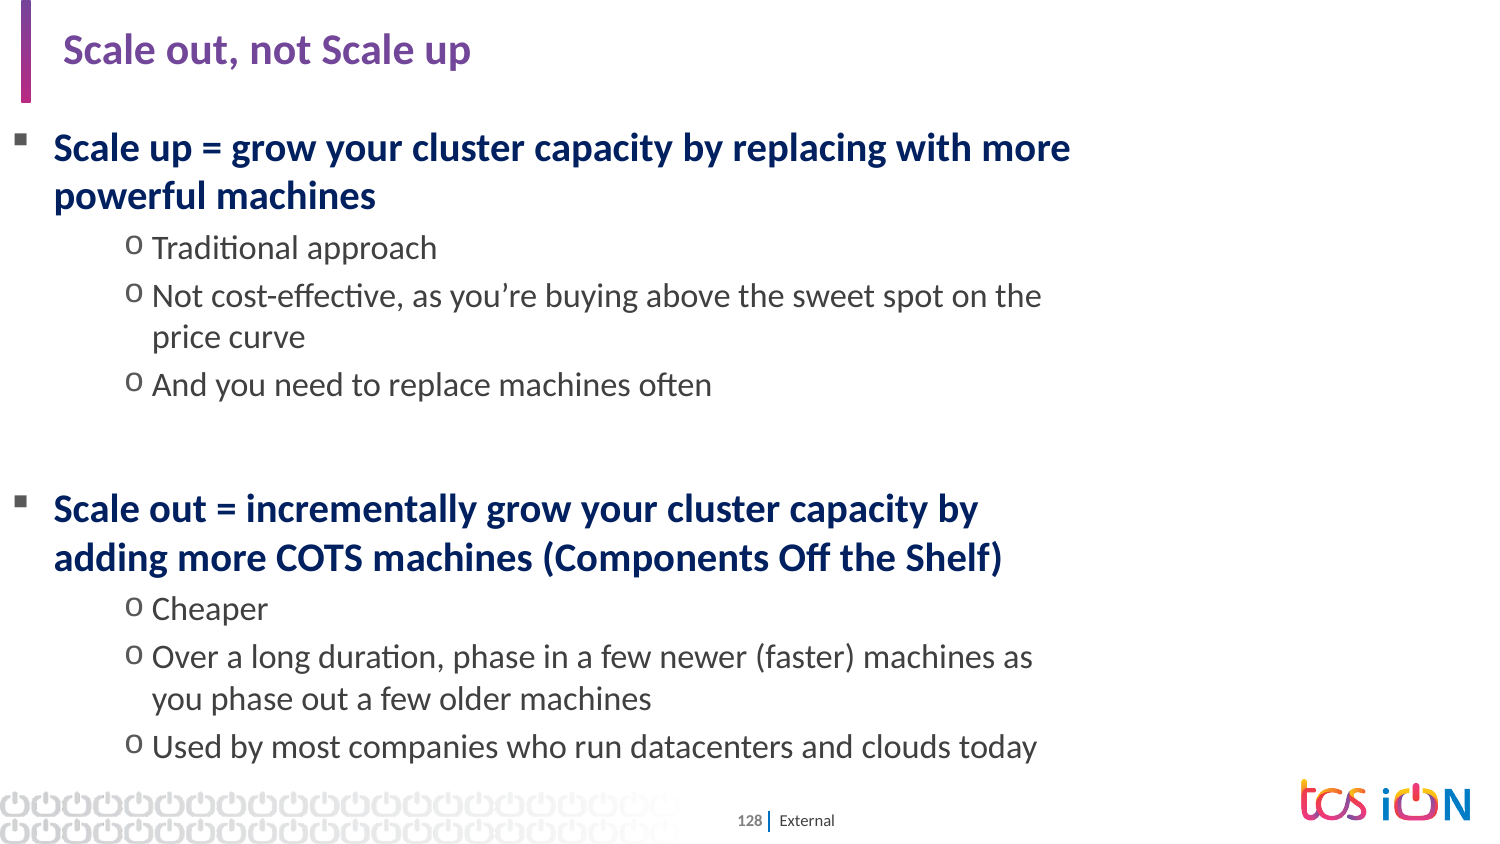

# Scale out, not Scale up
Scale up = grow your cluster capacity by replacing with more powerful machines
Traditional approach
Not cost-effective, as you’re buying above the sweet spot on the price curve
And you need to replace machines often

Scale out = incrementally grow your cluster capacity by adding more COTS machines (Components Off the Shelf)
Cheaper
Over a long duration, phase in a few newer (faster) machines as you phase out a few older machines
Used by most companies who run datacenters and clouds today

Design of Key-Value Stores